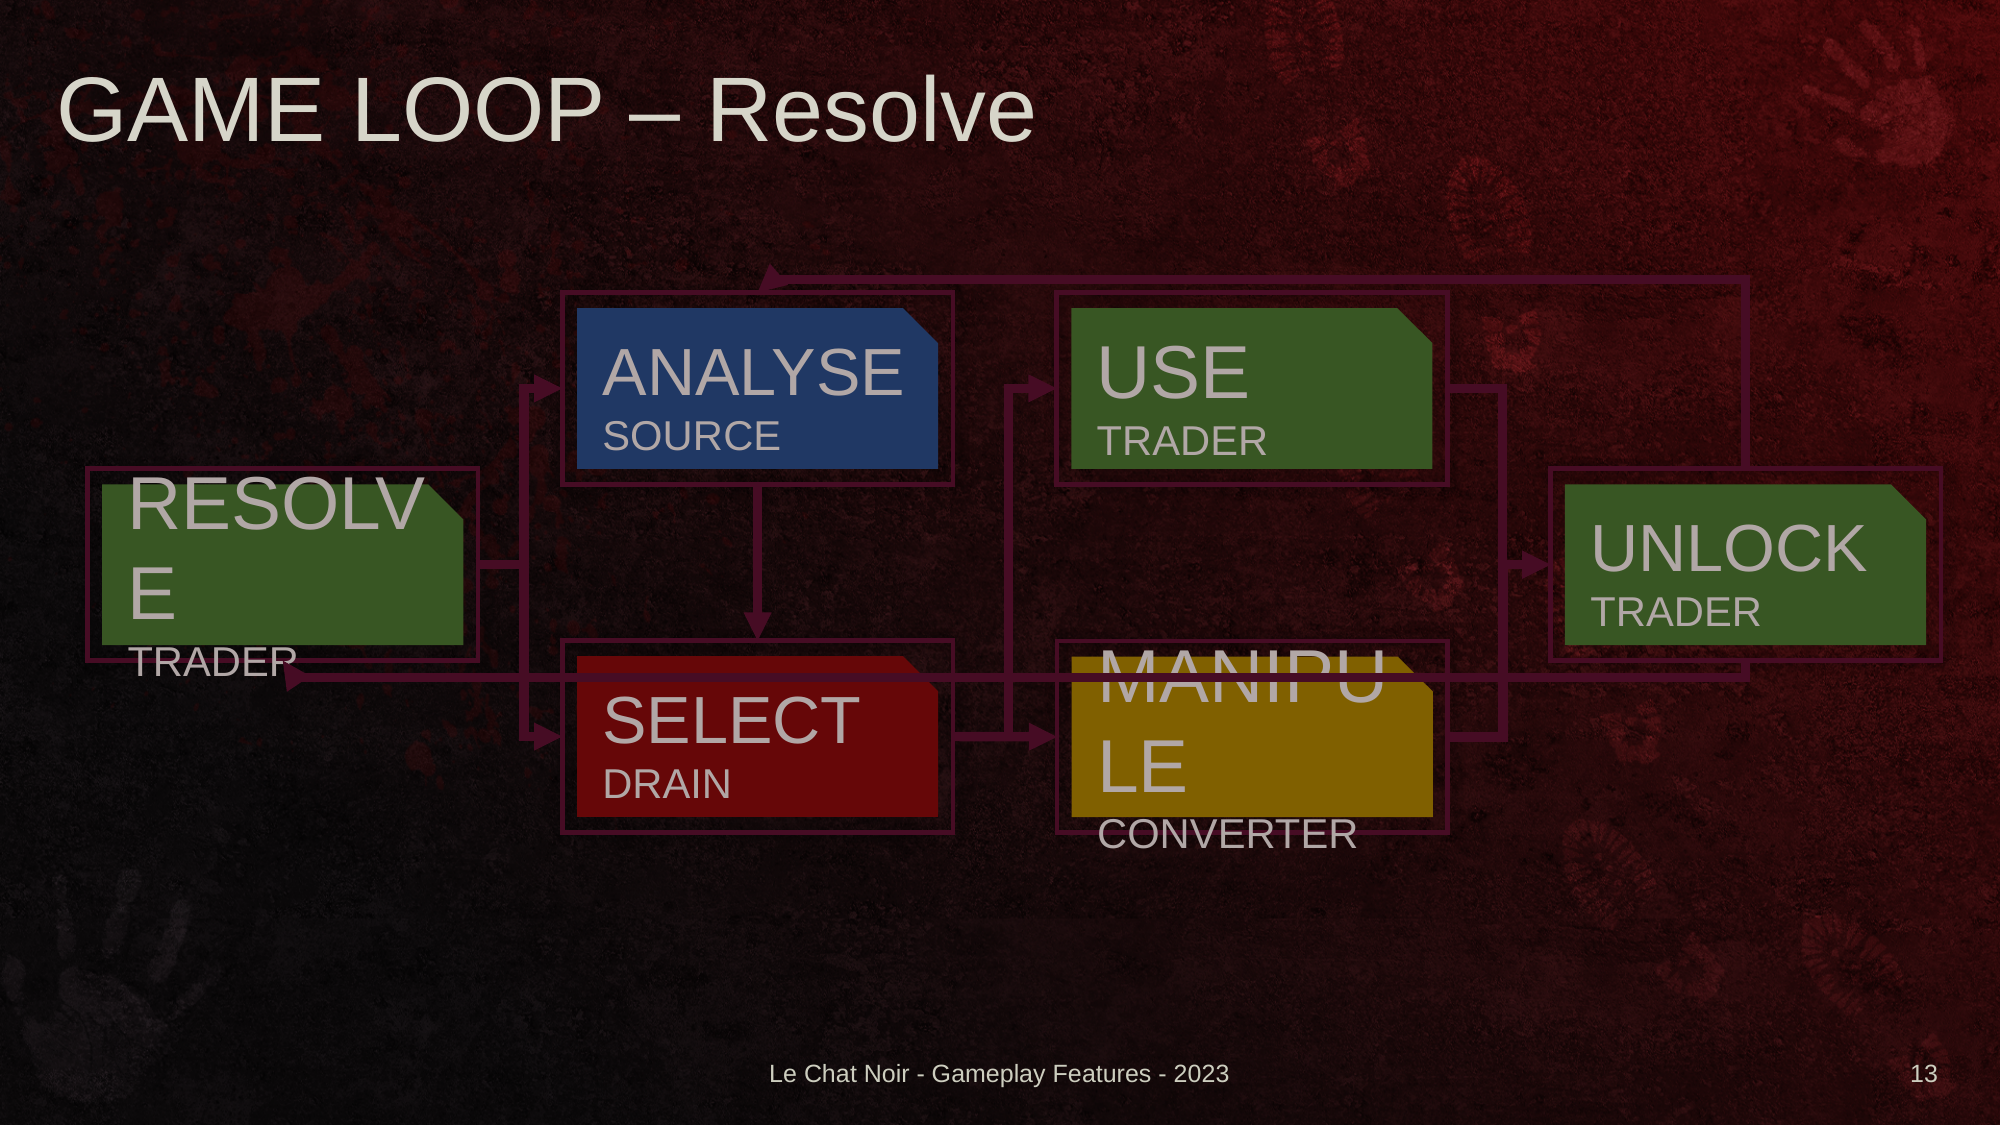

# GAME LOOP – Resolve

USE
TRADER
ANALYSE
SOURCE

RESOLVE
TRADER

UNLOCK
TRADER

MANIPULE
CONVERTER
SELECT
DRAIN
Le Chat Noir - Gameplay Features - 2023
13